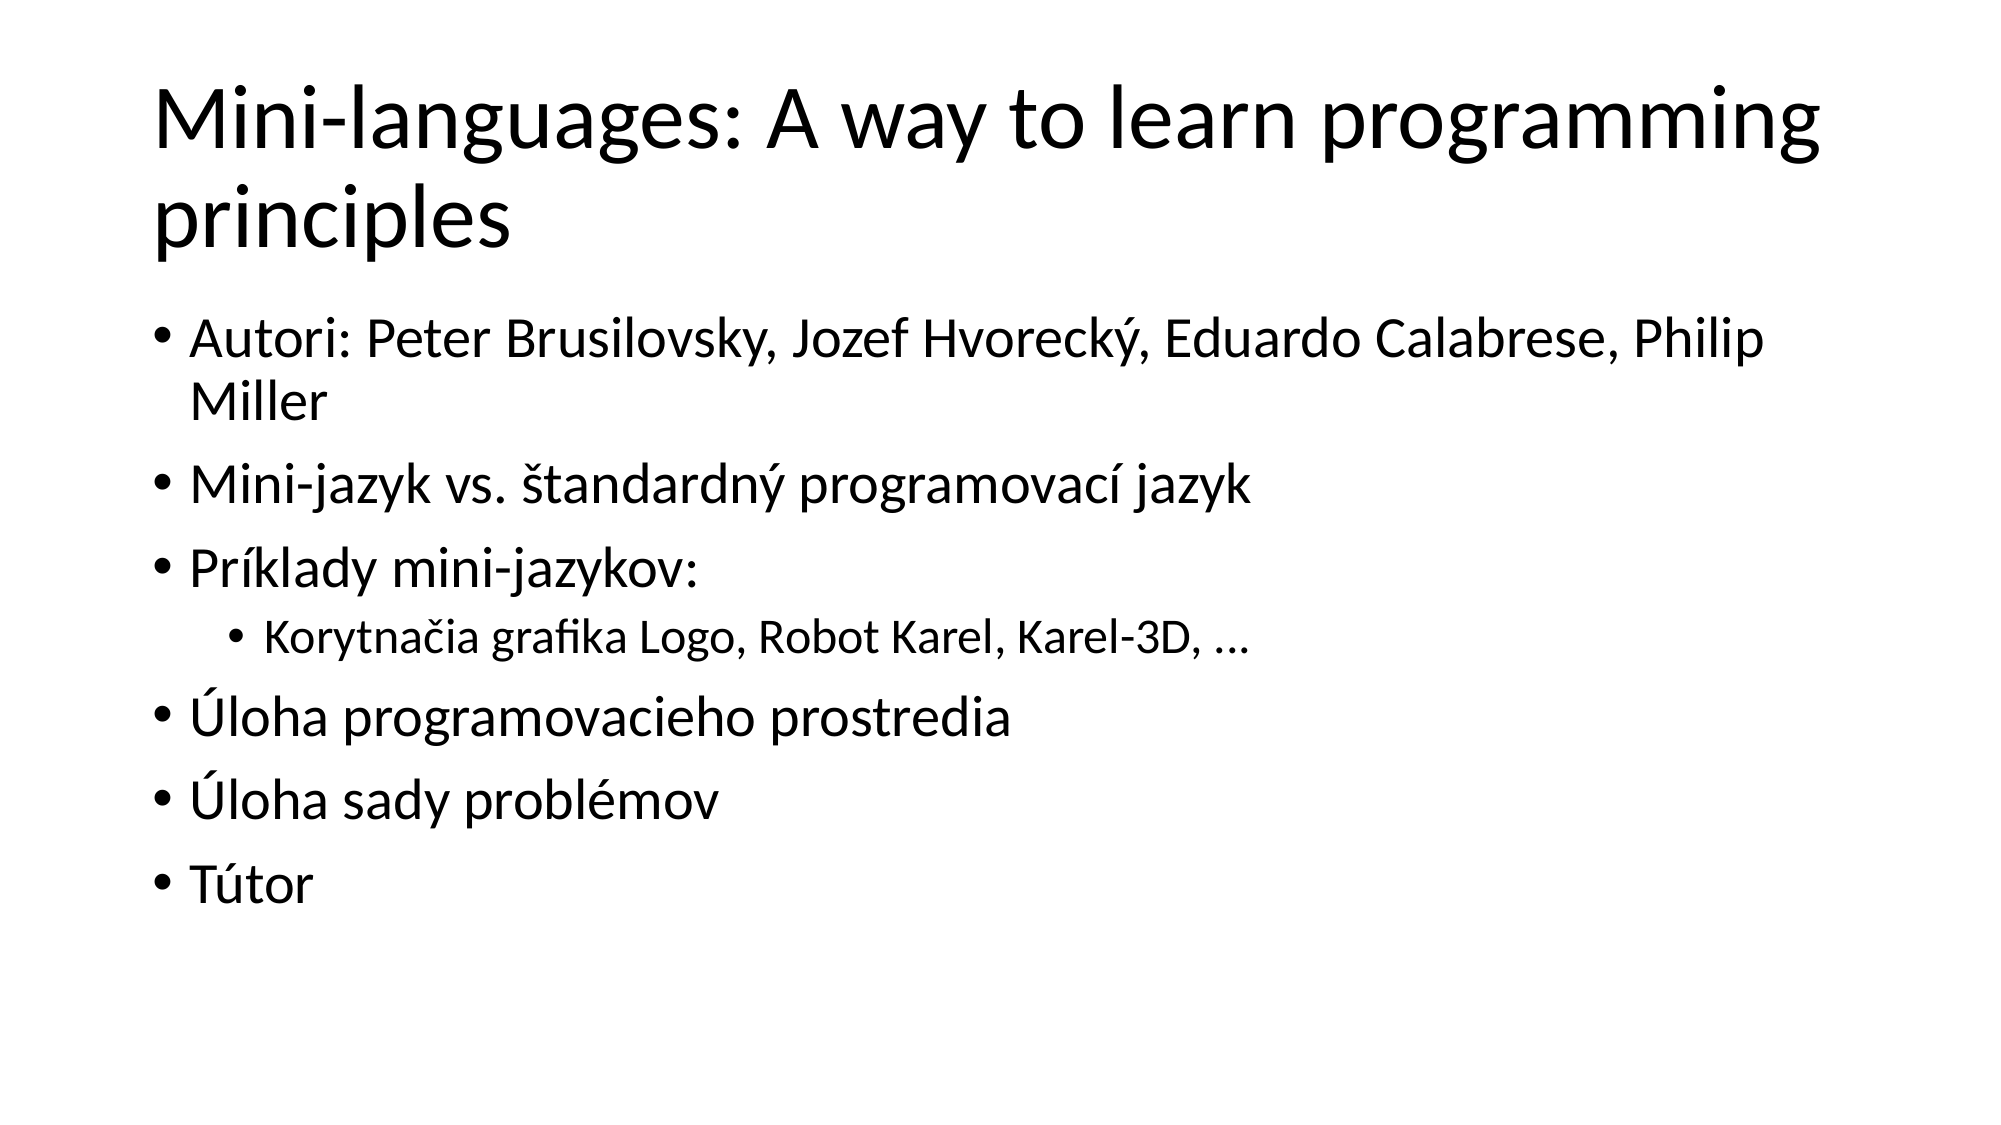

# Mini-languages: A way to learn programming principles
Autori: Peter Brusilovsky, Jozef Hvorecký, Eduardo Calabrese, Philip Miller
Mini-jazyk vs. štandardný programovací jazyk
Príklady mini-jazykov:
Korytnačia grafika Logo, Robot Karel, Karel-3D, ...
Úloha programovacieho prostredia
Úloha sady problémov
Tútor